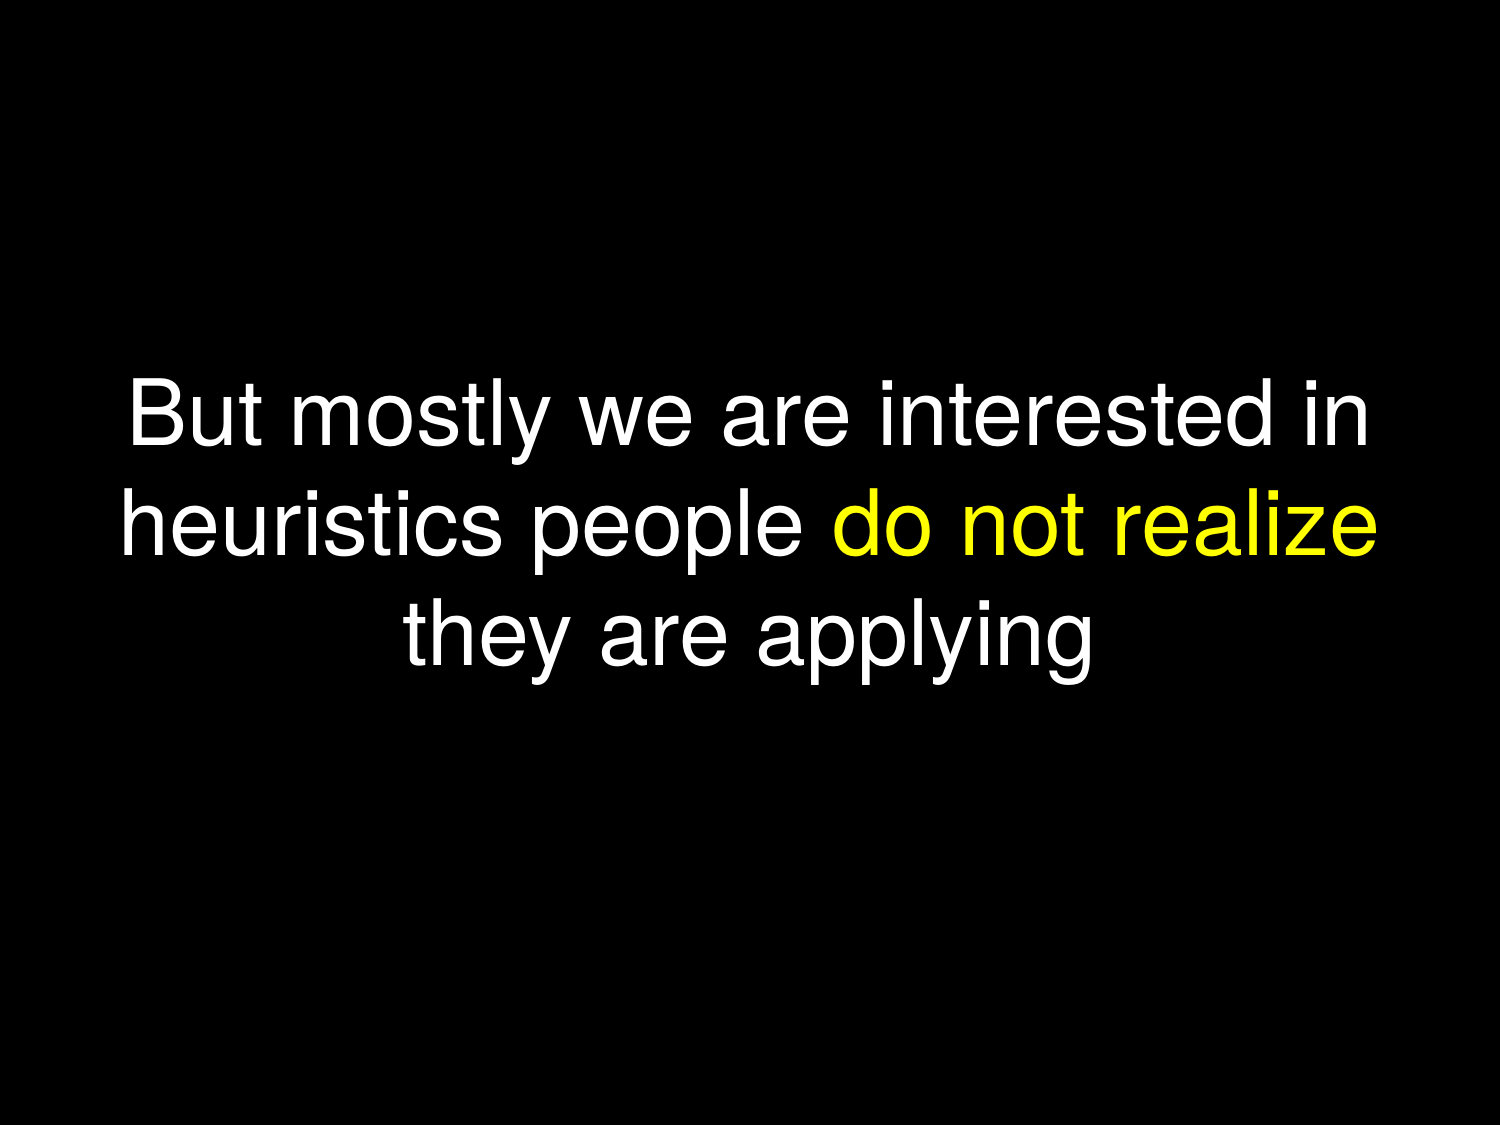

# But mostly we are interested in heuristics people do not realize they are applying